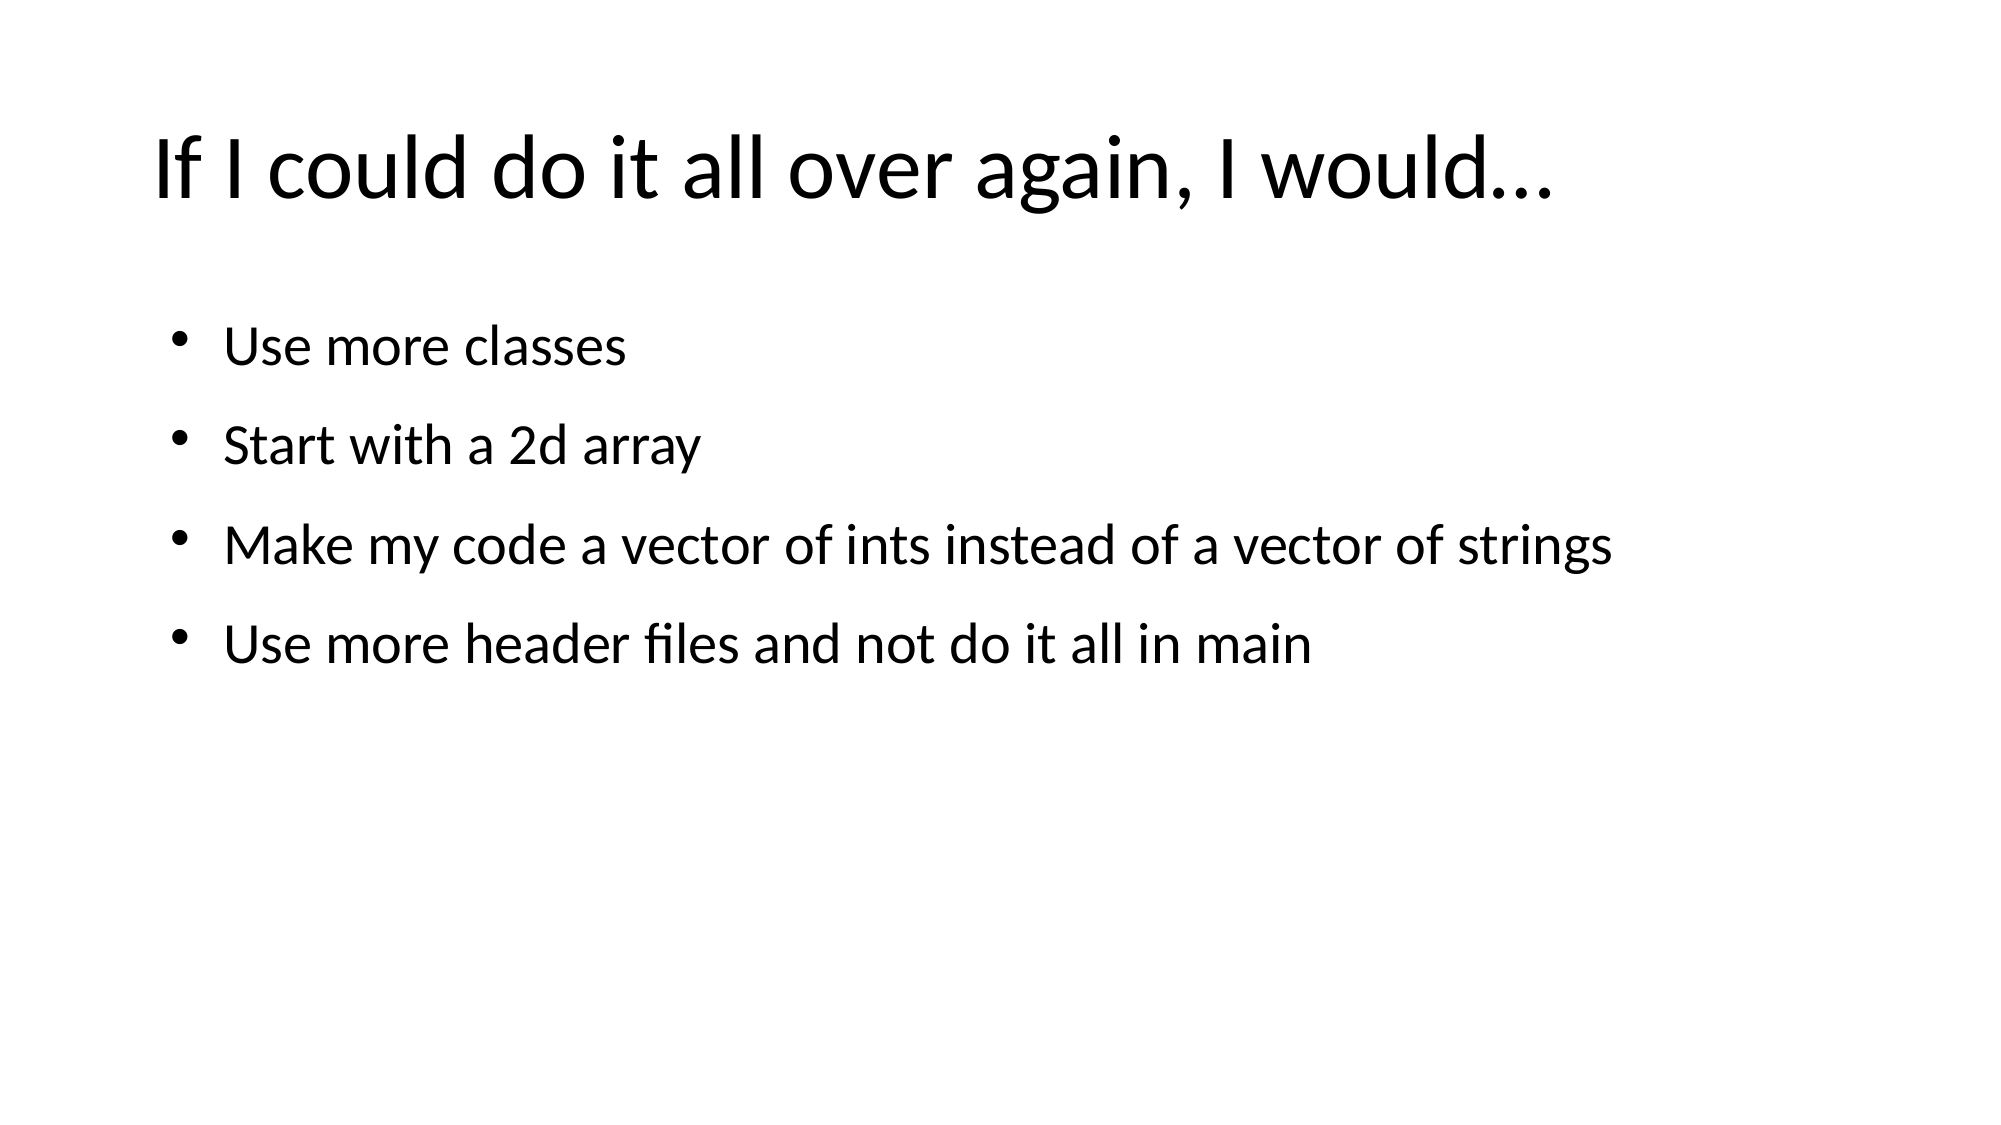

If I could do it all over again, I would…
Use more classes
Start with a 2d array
Make my code a vector of ints instead of a vector of strings
Use more header files and not do it all in main